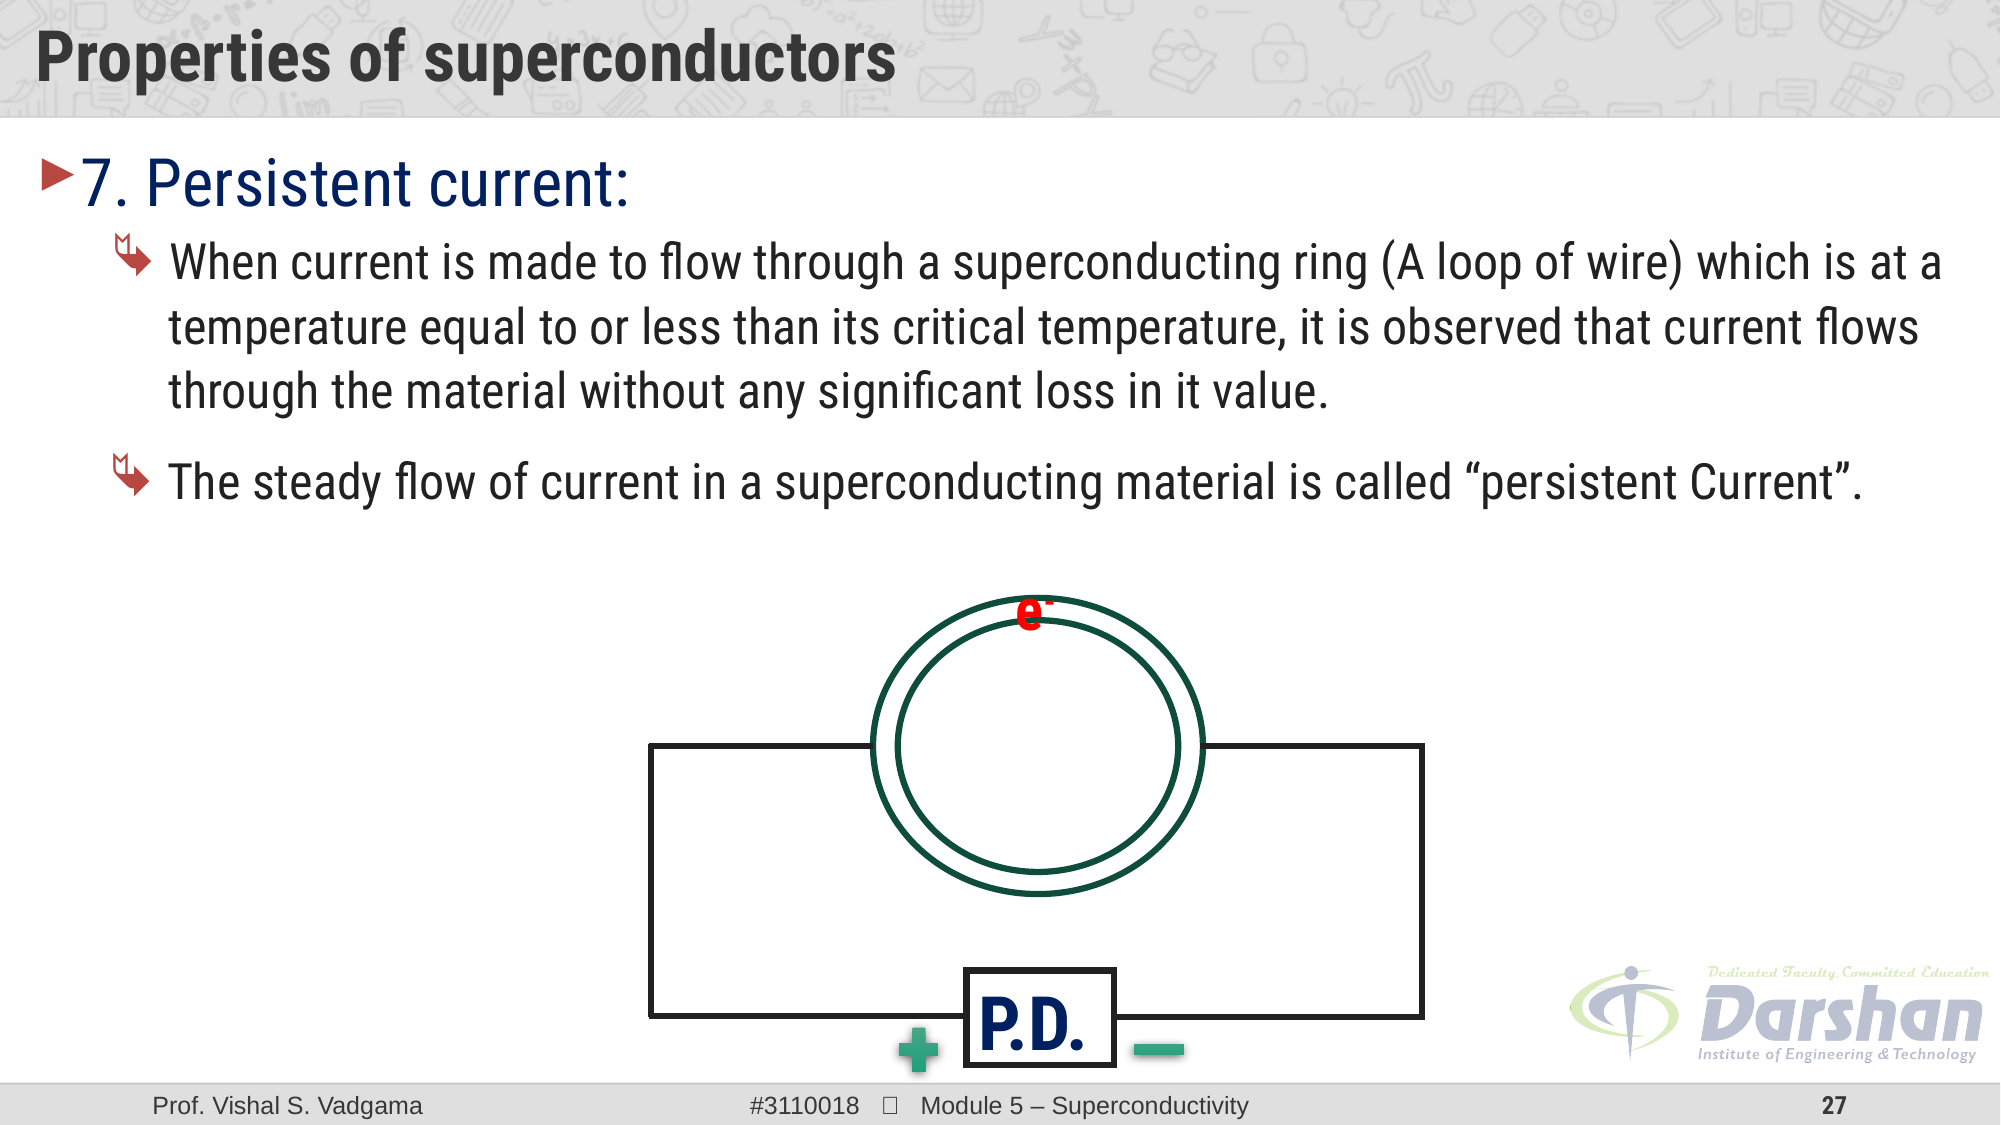

# Properties of superconductors
7. Persistent current:
When current is made to flow through a superconducting ring (A loop of wire) which is at a
temperature equal to or less than its critical temperature, it is observed that current flows
through the material without any significant loss in it value.
The steady flow of current in a superconducting material is called “persistent Current”.
e-

P.D.